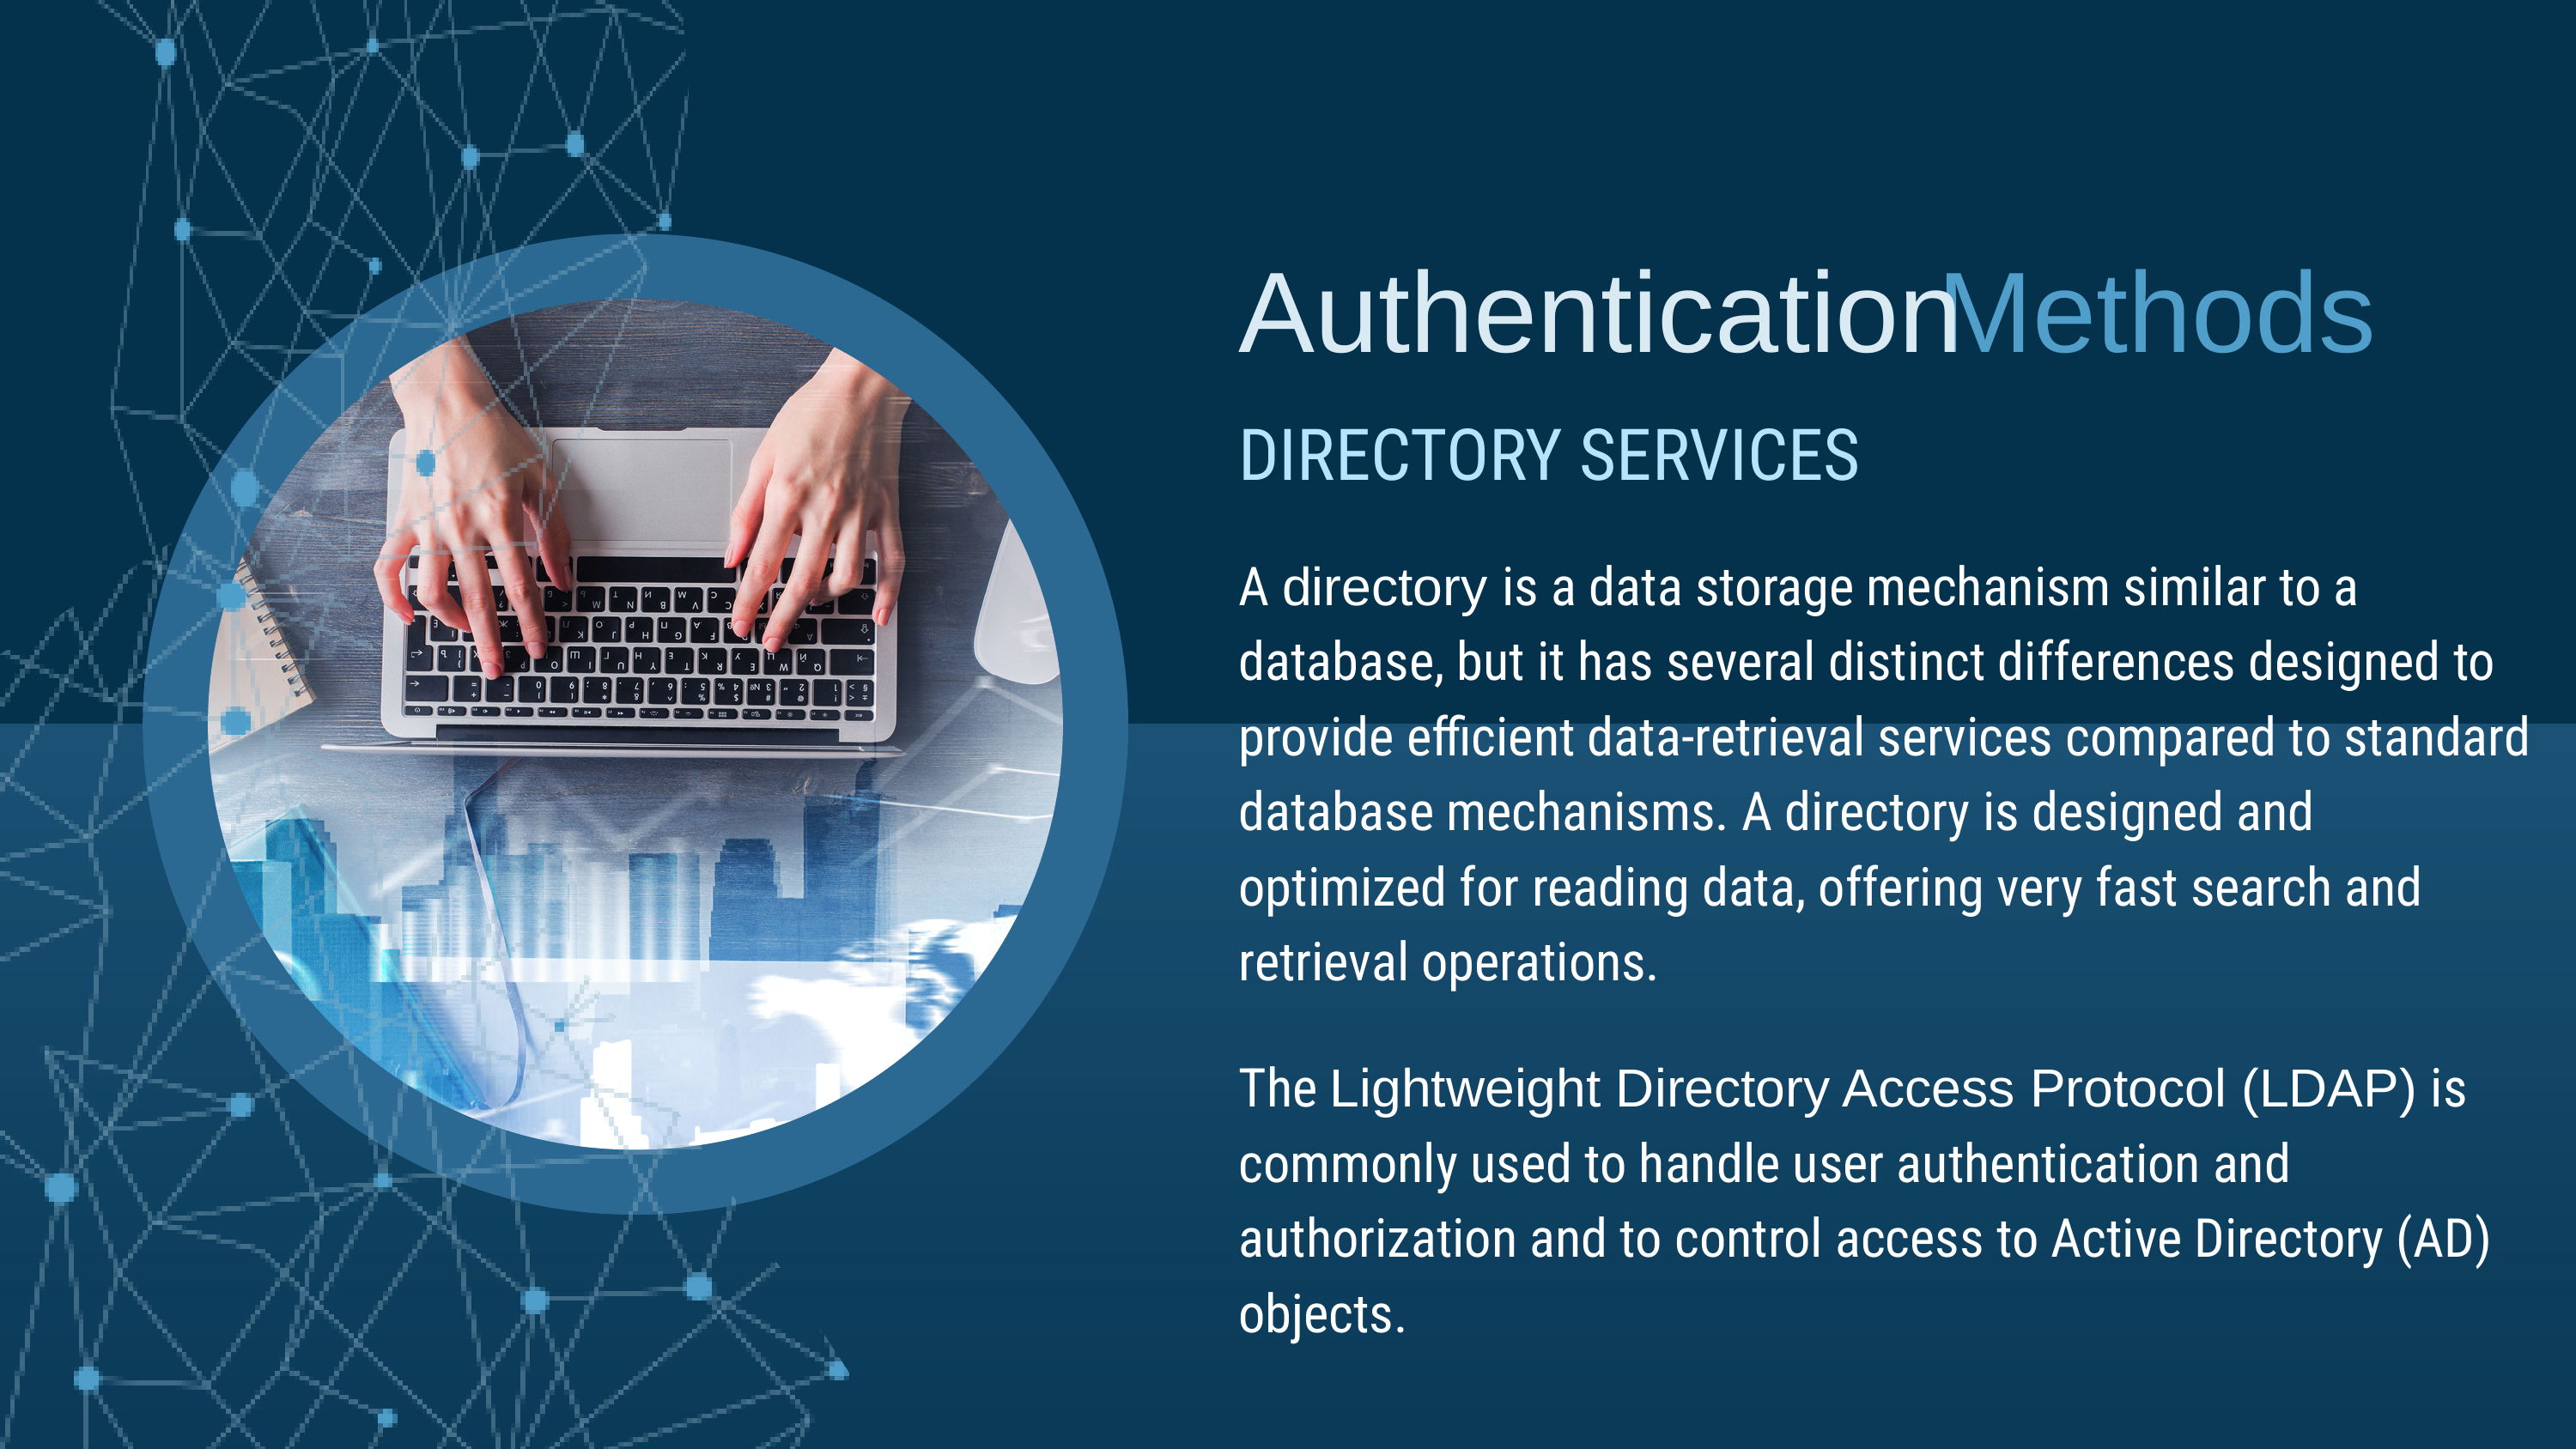

Authentication
Methods

DIRECTORY SERVICES
A directory is a data storage mechanism similar to a database, but it has several distinct differences designed to provide efficient data-retrieval services compared to standard database mechanisms. A directory is designed and optimized for reading data, offering very fast search and retrieval operations.

The Lightweight Directory Access Protocol (LDAP) is commonly used to handle user authentication and authorization and to control access to Active Directory (AD) objects.